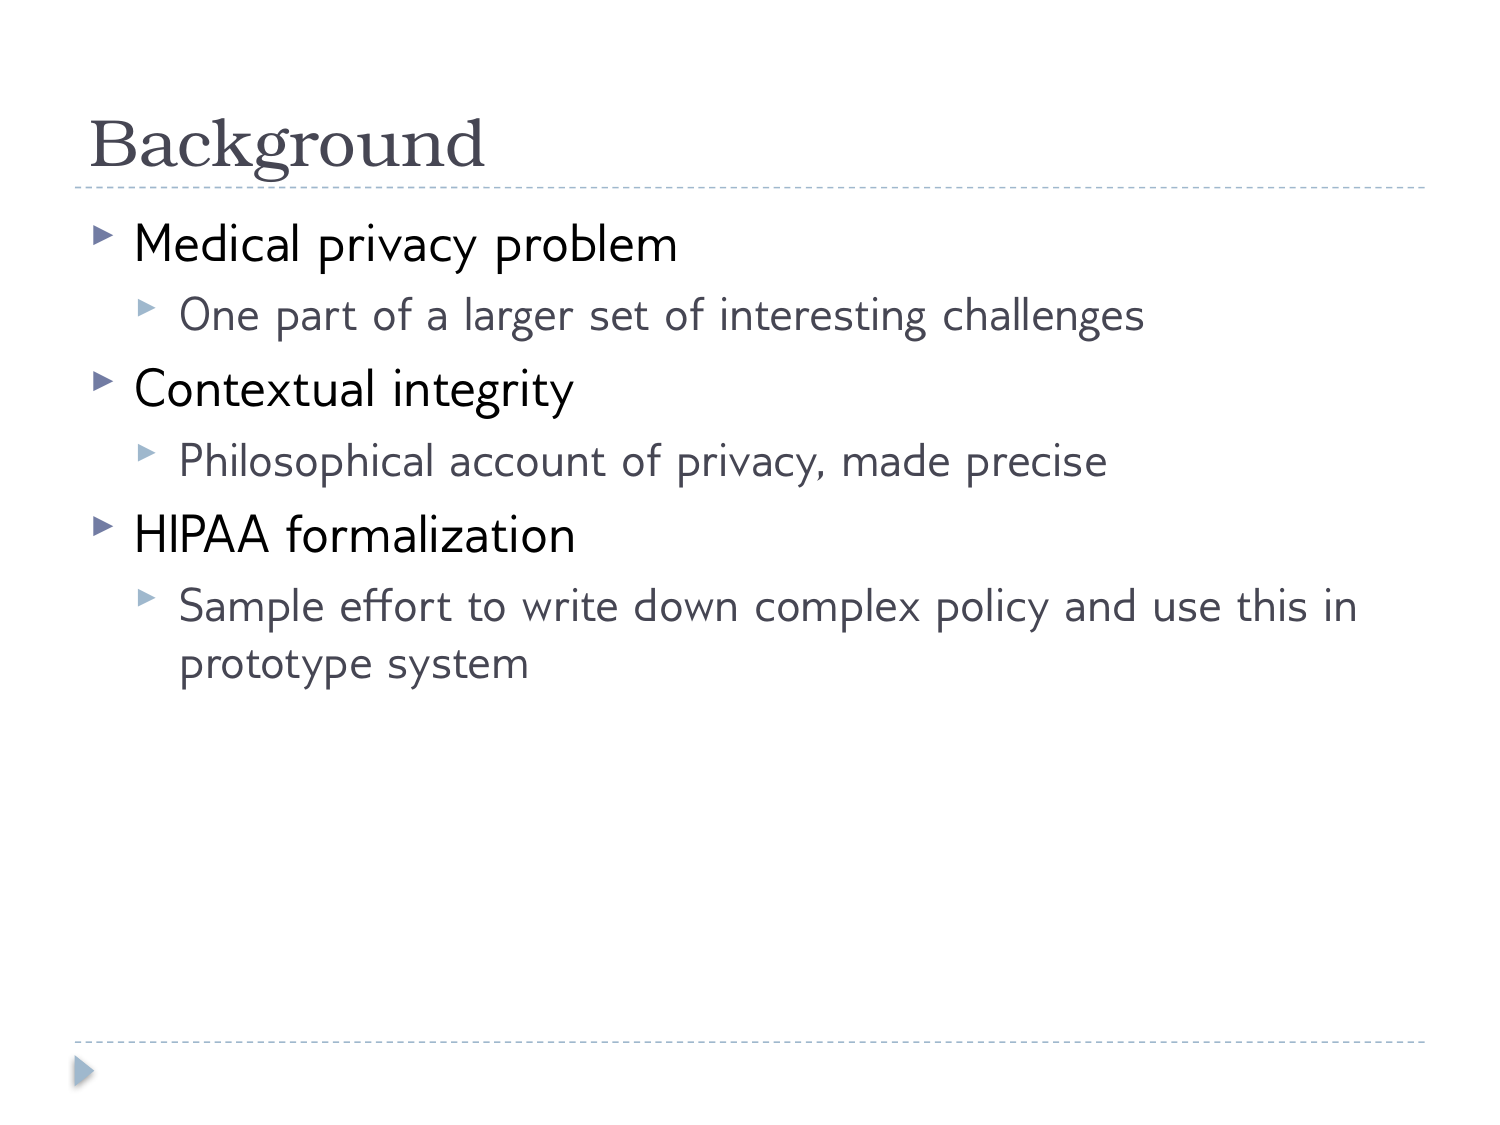

# Background
Medical privacy problem
One part of a larger set of interesting challenges
Contextual integrity
Philosophical account of privacy, made precise
HIPAA formalization
Sample effort to write down complex policy and use this in prototype system